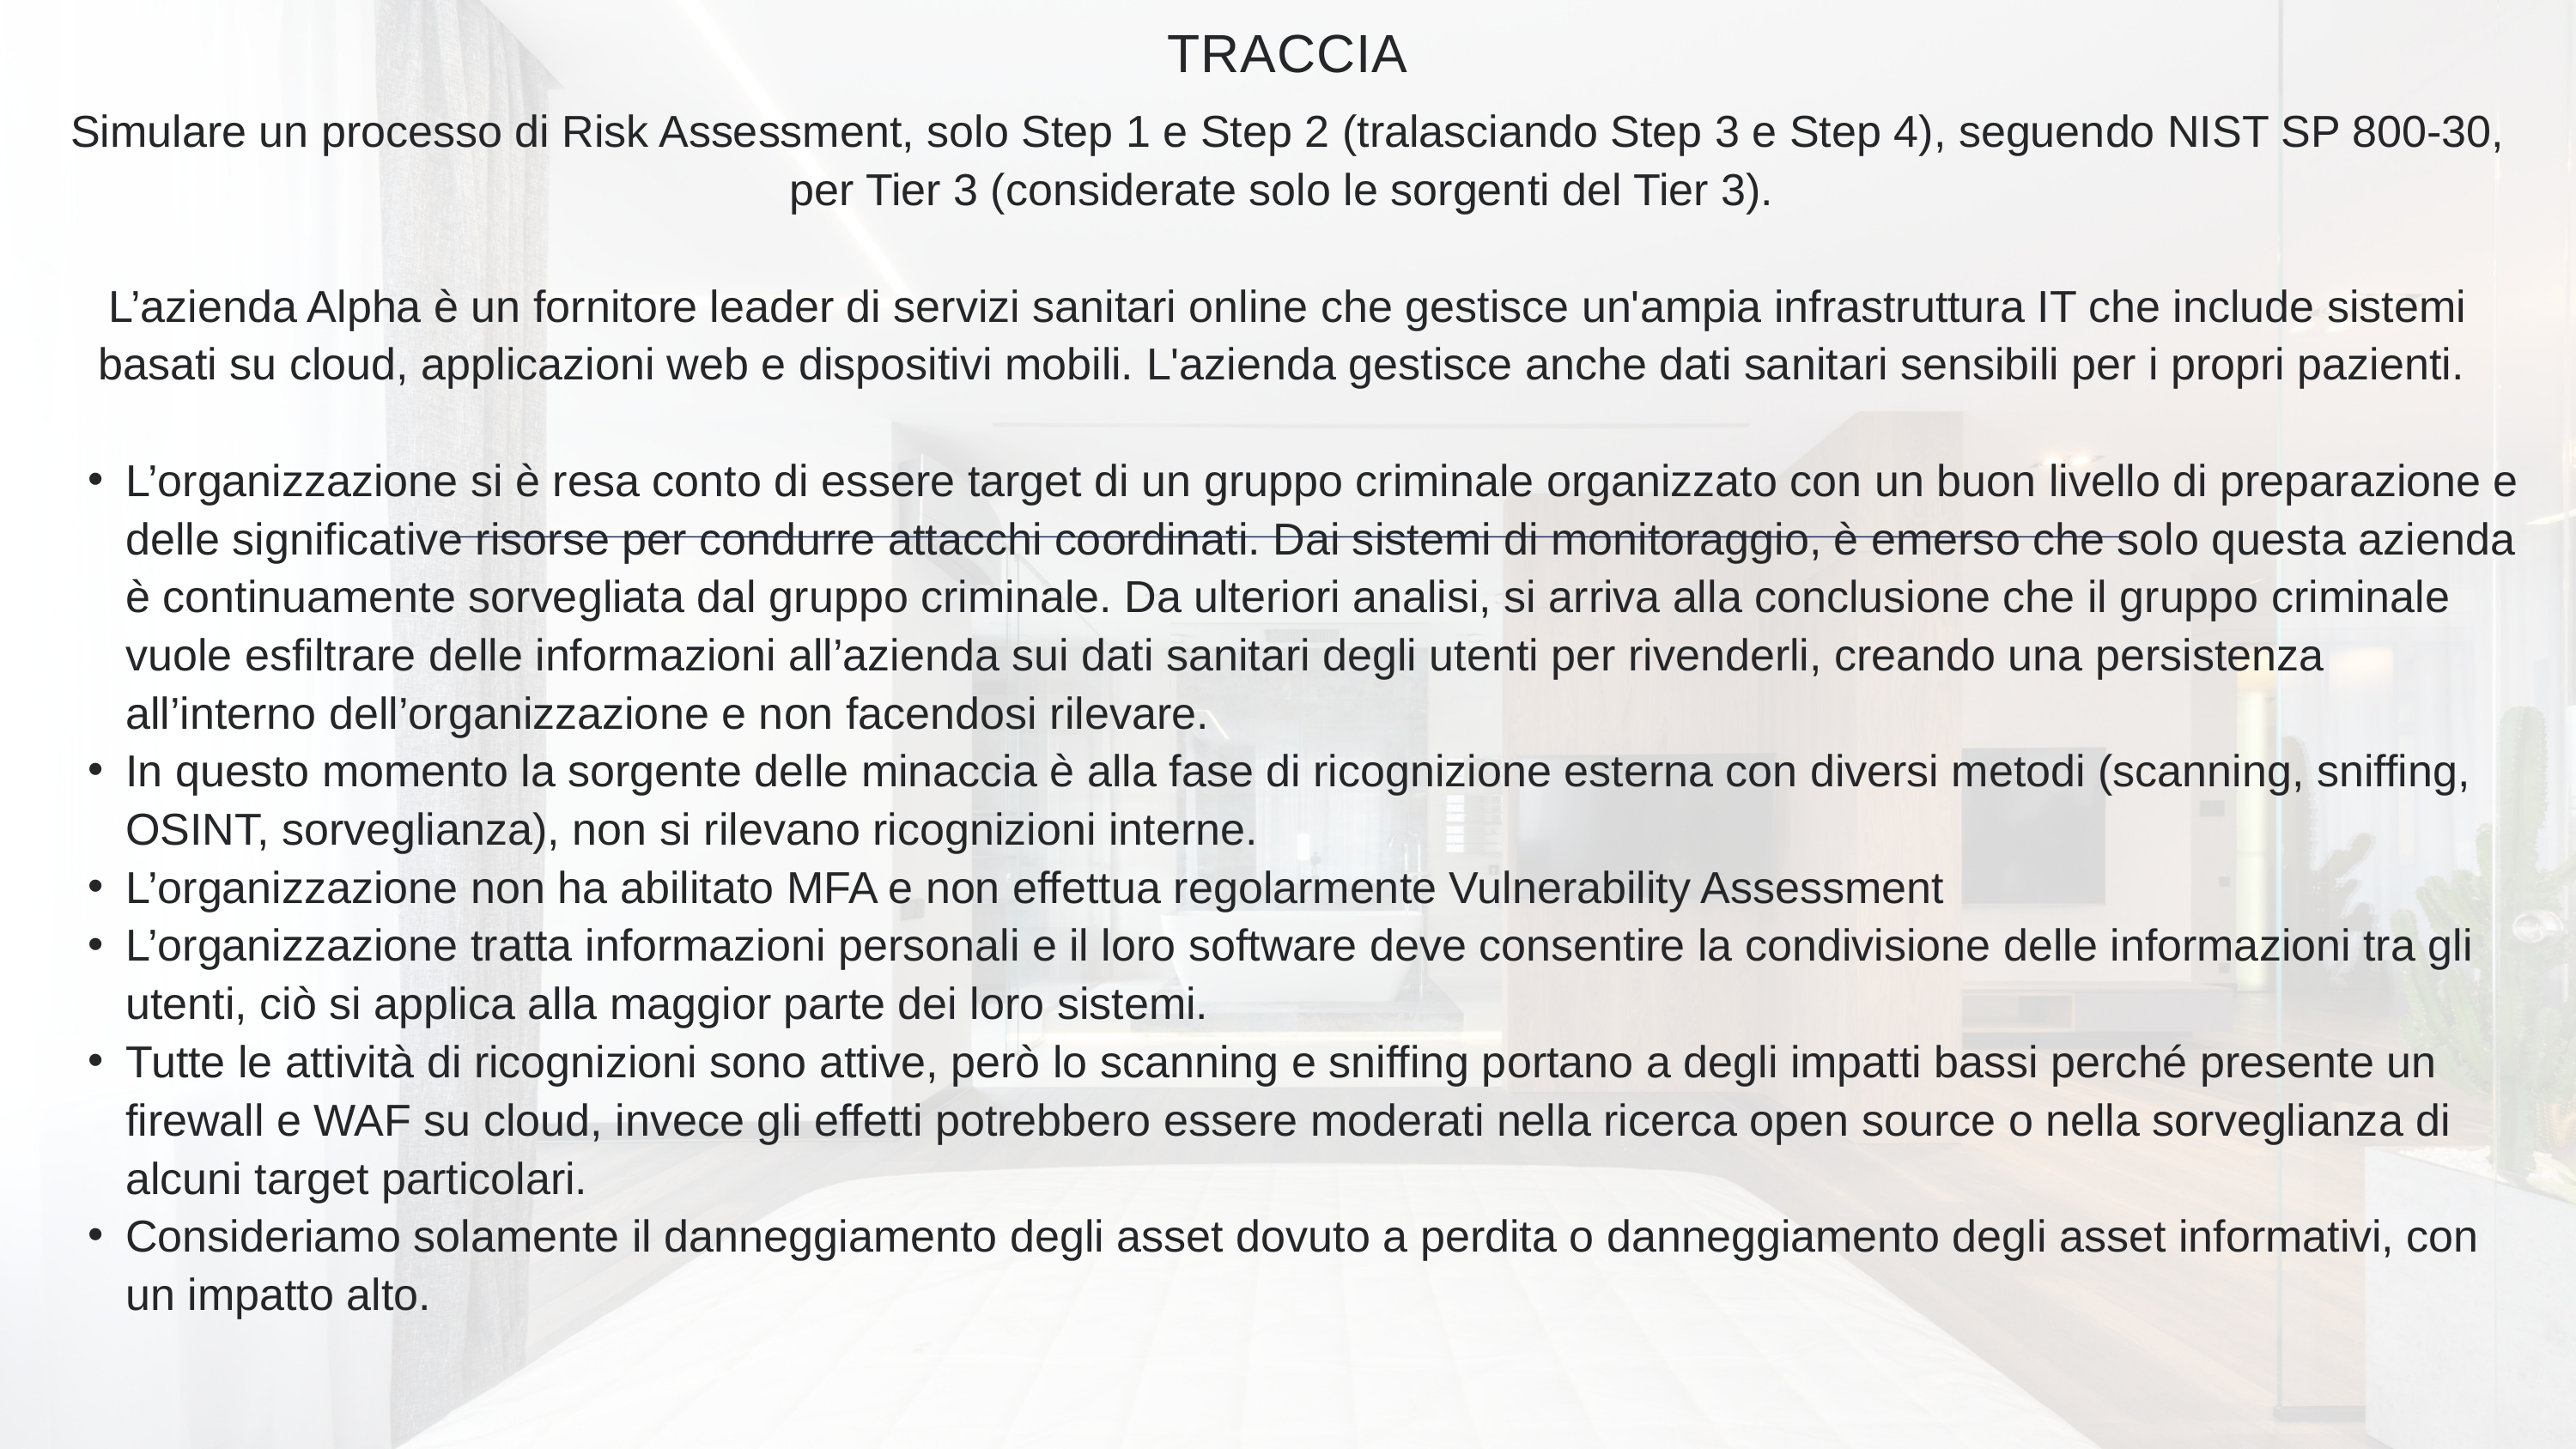

TRACCIA
Simulare un processo di Risk Assessment, solo Step 1 e Step 2 (tralasciando Step 3 e Step 4), seguendo NIST SP 800-30, per Tier 3 (considerate solo le sorgenti del Tier 3).

L’azienda Alpha è un fornitore leader di servizi sanitari online che gestisce un'ampia infrastruttura IT che include sistemi basati su cloud, applicazioni web e dispositivi mobili. L'azienda gestisce anche dati sanitari sensibili per i propri pazienti.

L’organizzazione si è resa conto di essere target di un gruppo criminale organizzato con un buon livello di preparazione e delle significative risorse per condurre attacchi coordinati. Dai sistemi di monitoraggio, è emerso che solo questa azienda è continuamente sorvegliata dal gruppo criminale. Da ulteriori analisi, si arriva alla conclusione che il gruppo criminale vuole esfiltrare delle informazioni all’azienda sui dati sanitari degli utenti per rivenderli, creando una persistenza all’interno dell’organizzazione e non facendosi rilevare.
In questo momento la sorgente delle minaccia è alla fase di ricognizione esterna con diversi metodi (scanning, sniffing, OSINT, sorveglianza), non si rilevano ricognizioni interne.
L’organizzazione non ha abilitato MFA e non effettua regolarmente Vulnerability Assessment
L’organizzazione tratta informazioni personali e il loro software deve consentire la condivisione delle informazioni tra gli utenti, ciò si applica alla maggior parte dei loro sistemi.
Tutte le attività di ricognizioni sono attive, però lo scanning e sniffing portano a degli impatti bassi perché presente un firewall e WAF su cloud, invece gli effetti potrebbero essere moderati nella ricerca open source o nella sorveglianza di alcuni target particolari.
Consideriamo solamente il danneggiamento degli asset dovuto a perdita o danneggiamento degli asset informativi, con un impatto alto.